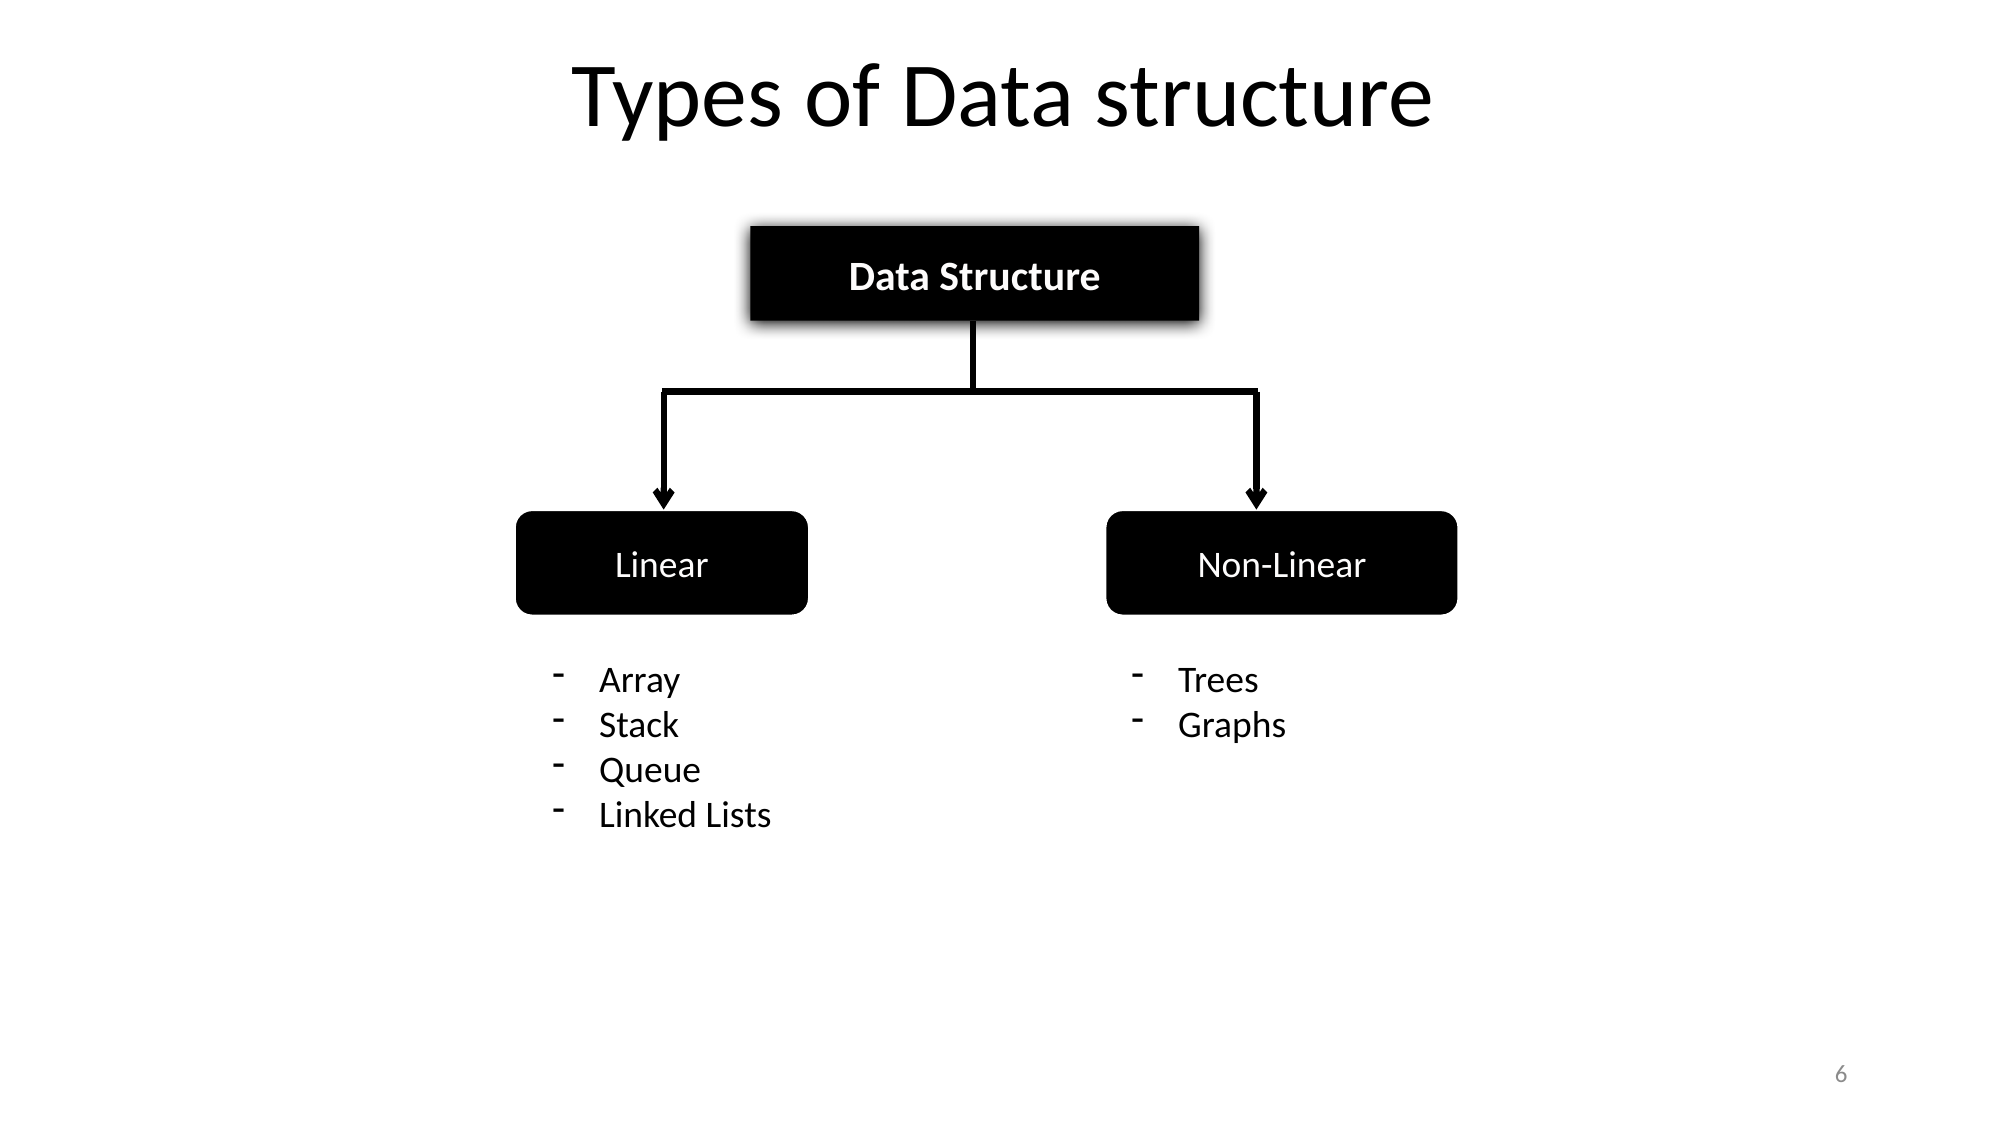

Types of Data structure
Data Structure
Linear
Non-Linear
Array
Stack
Queue
Linked Lists
Trees
Graphs
6